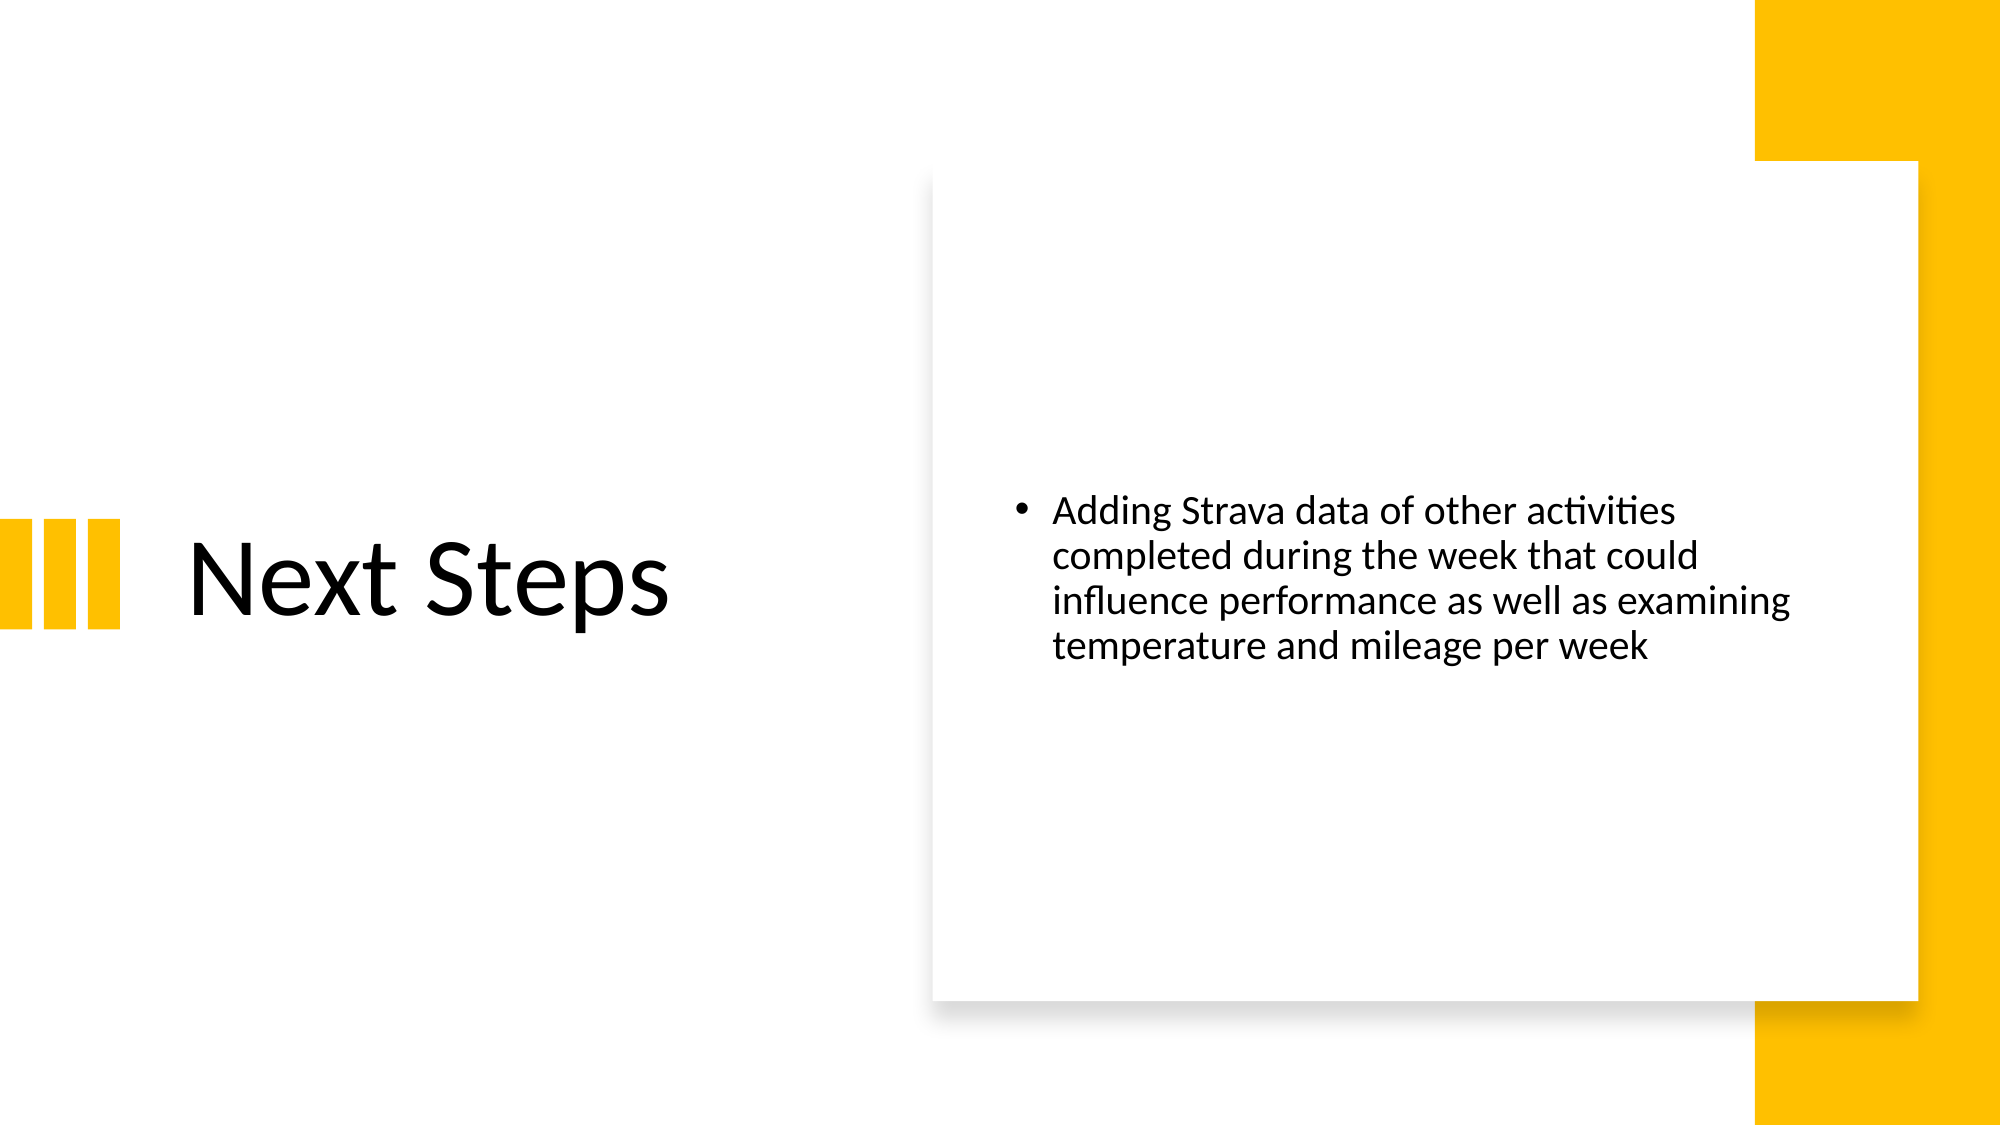

# Next Steps
Adding Strava data of other activities completed during the week that could influence performance as well as examining temperature and mileage per week